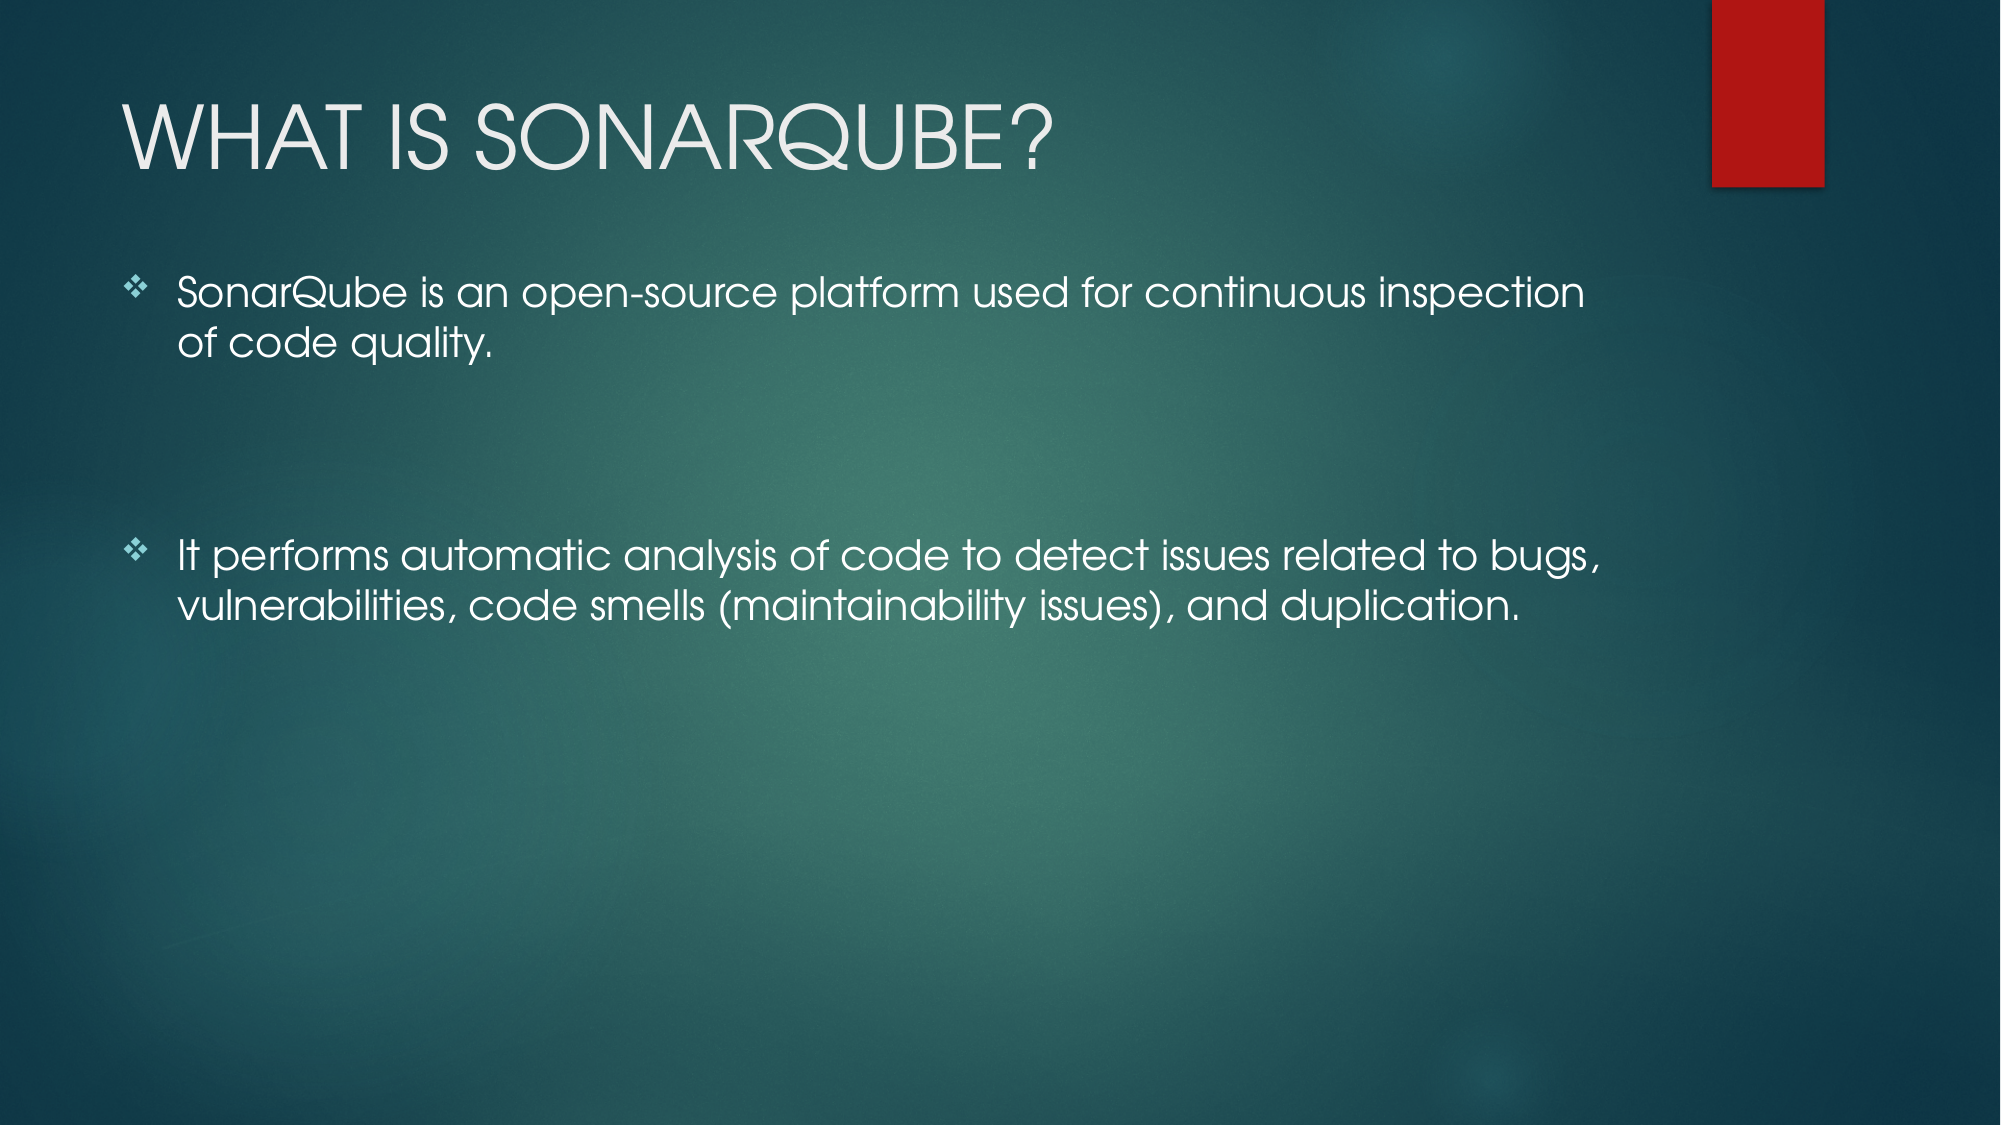

# WHAT IS SONARQUBE?
SonarQube is an open-source platform used for continuous inspection of code quality.

It performs automatic analysis of code to detect issues related to bugs, vulnerabilities, code smells (maintainability issues), and duplication.